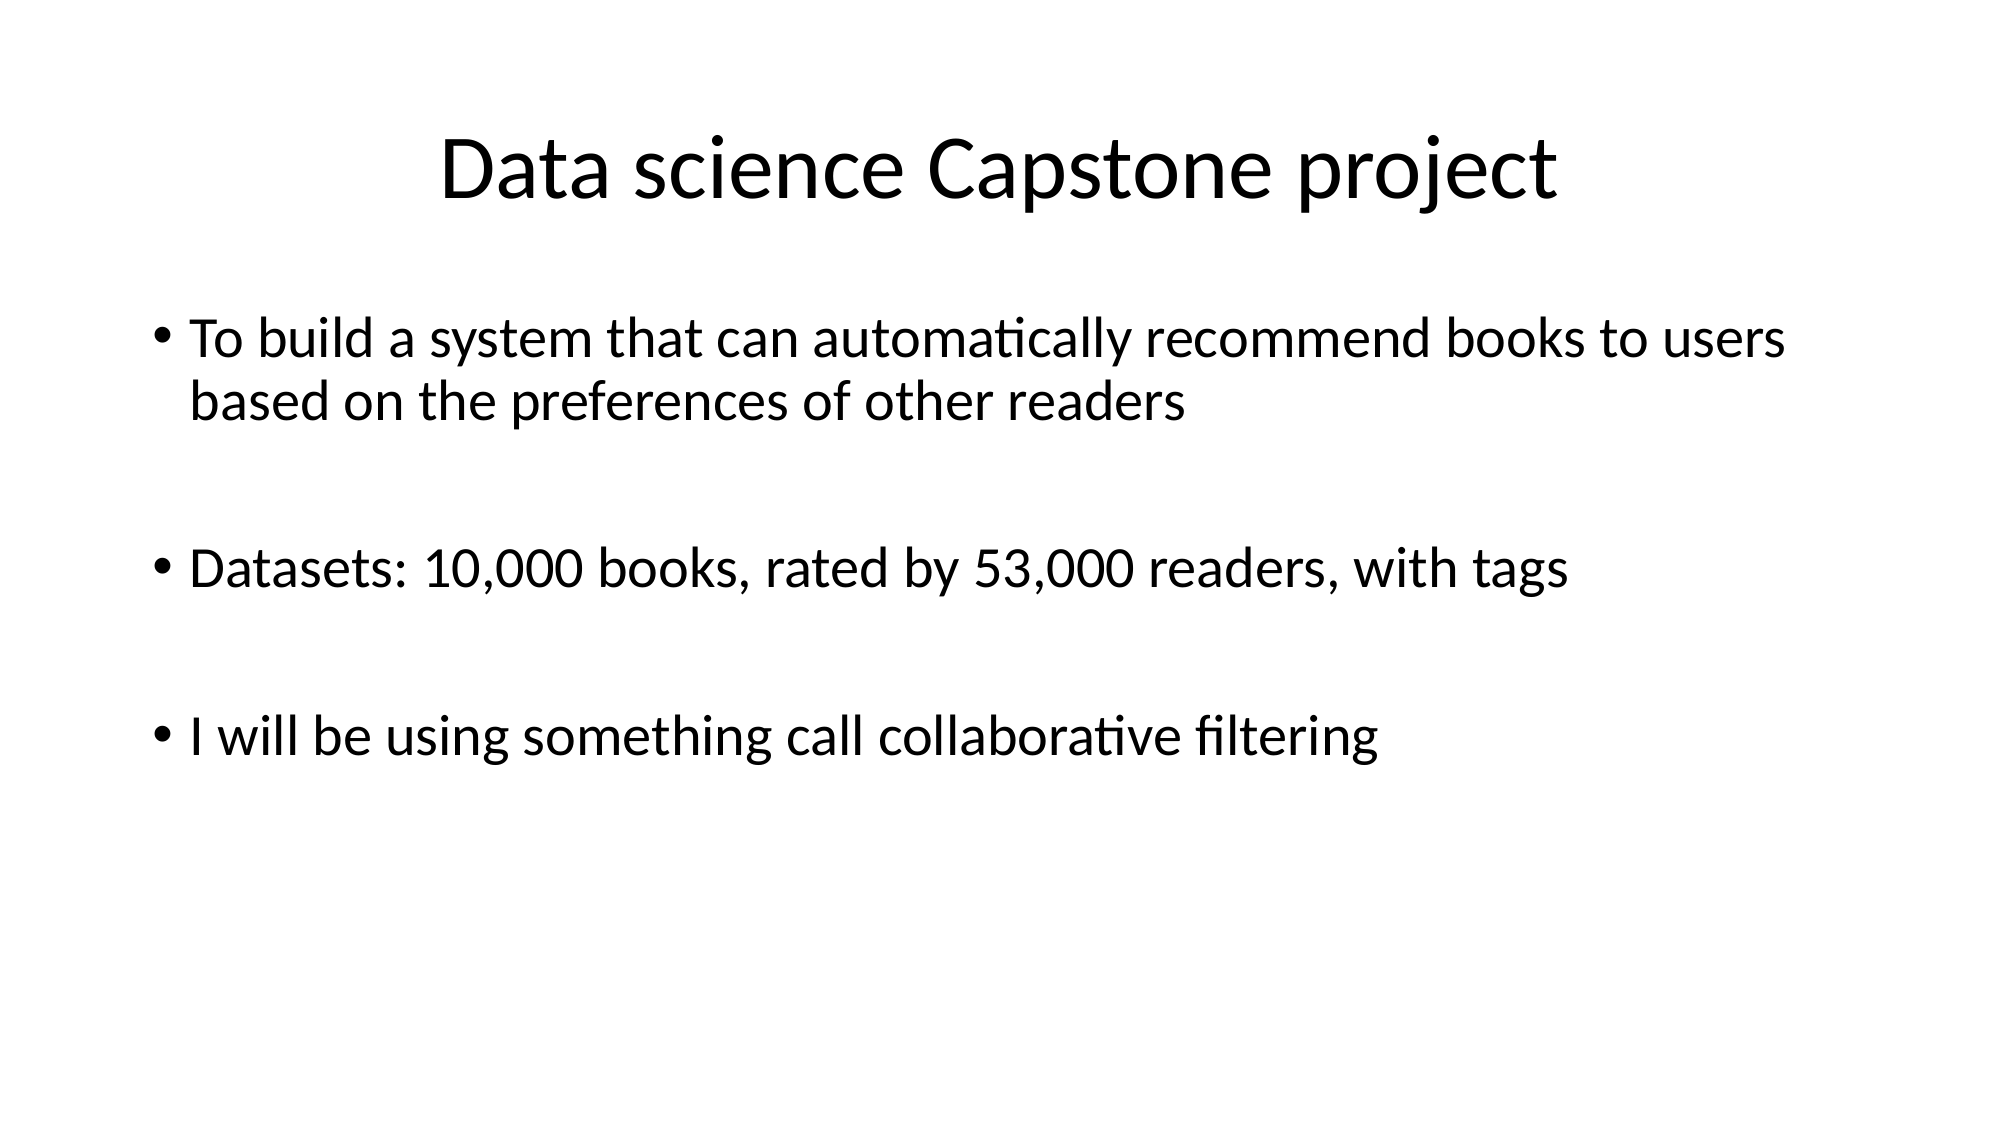

# Data science Capstone project
To build a system that can automatically recommend books to users based on the preferences of other readers

Datasets: 10,000 books, rated by 53,000 readers, with tags

I will be using something call collaborative filtering